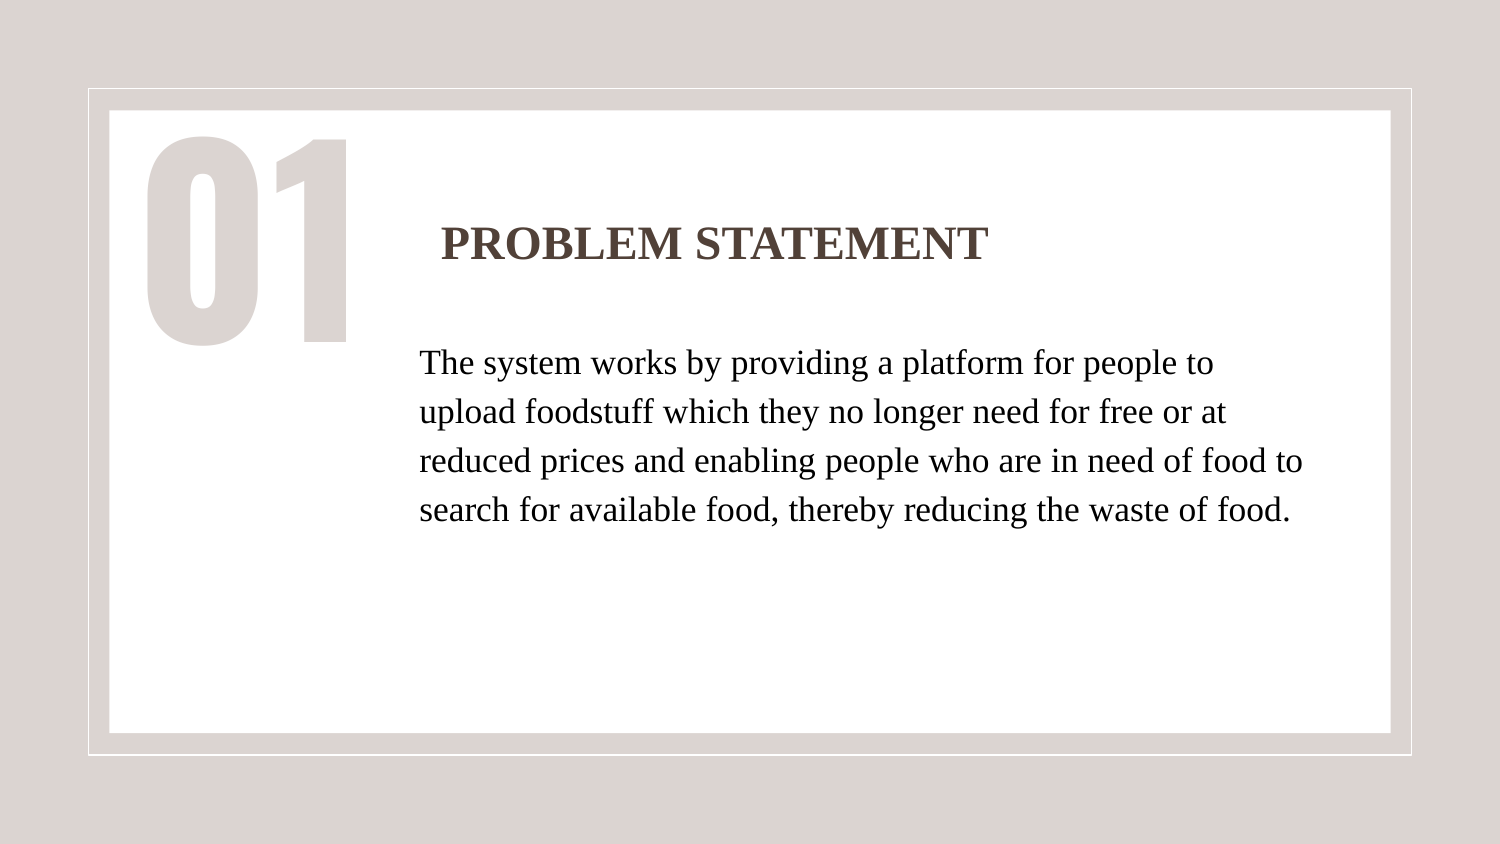

01
# PROBLEM STATEMENT
The system works by providing a platform for people to upload foodstuff which they no longer need for free or at reduced prices and enabling people who are in need of food to search for available food, thereby reducing the waste of food.